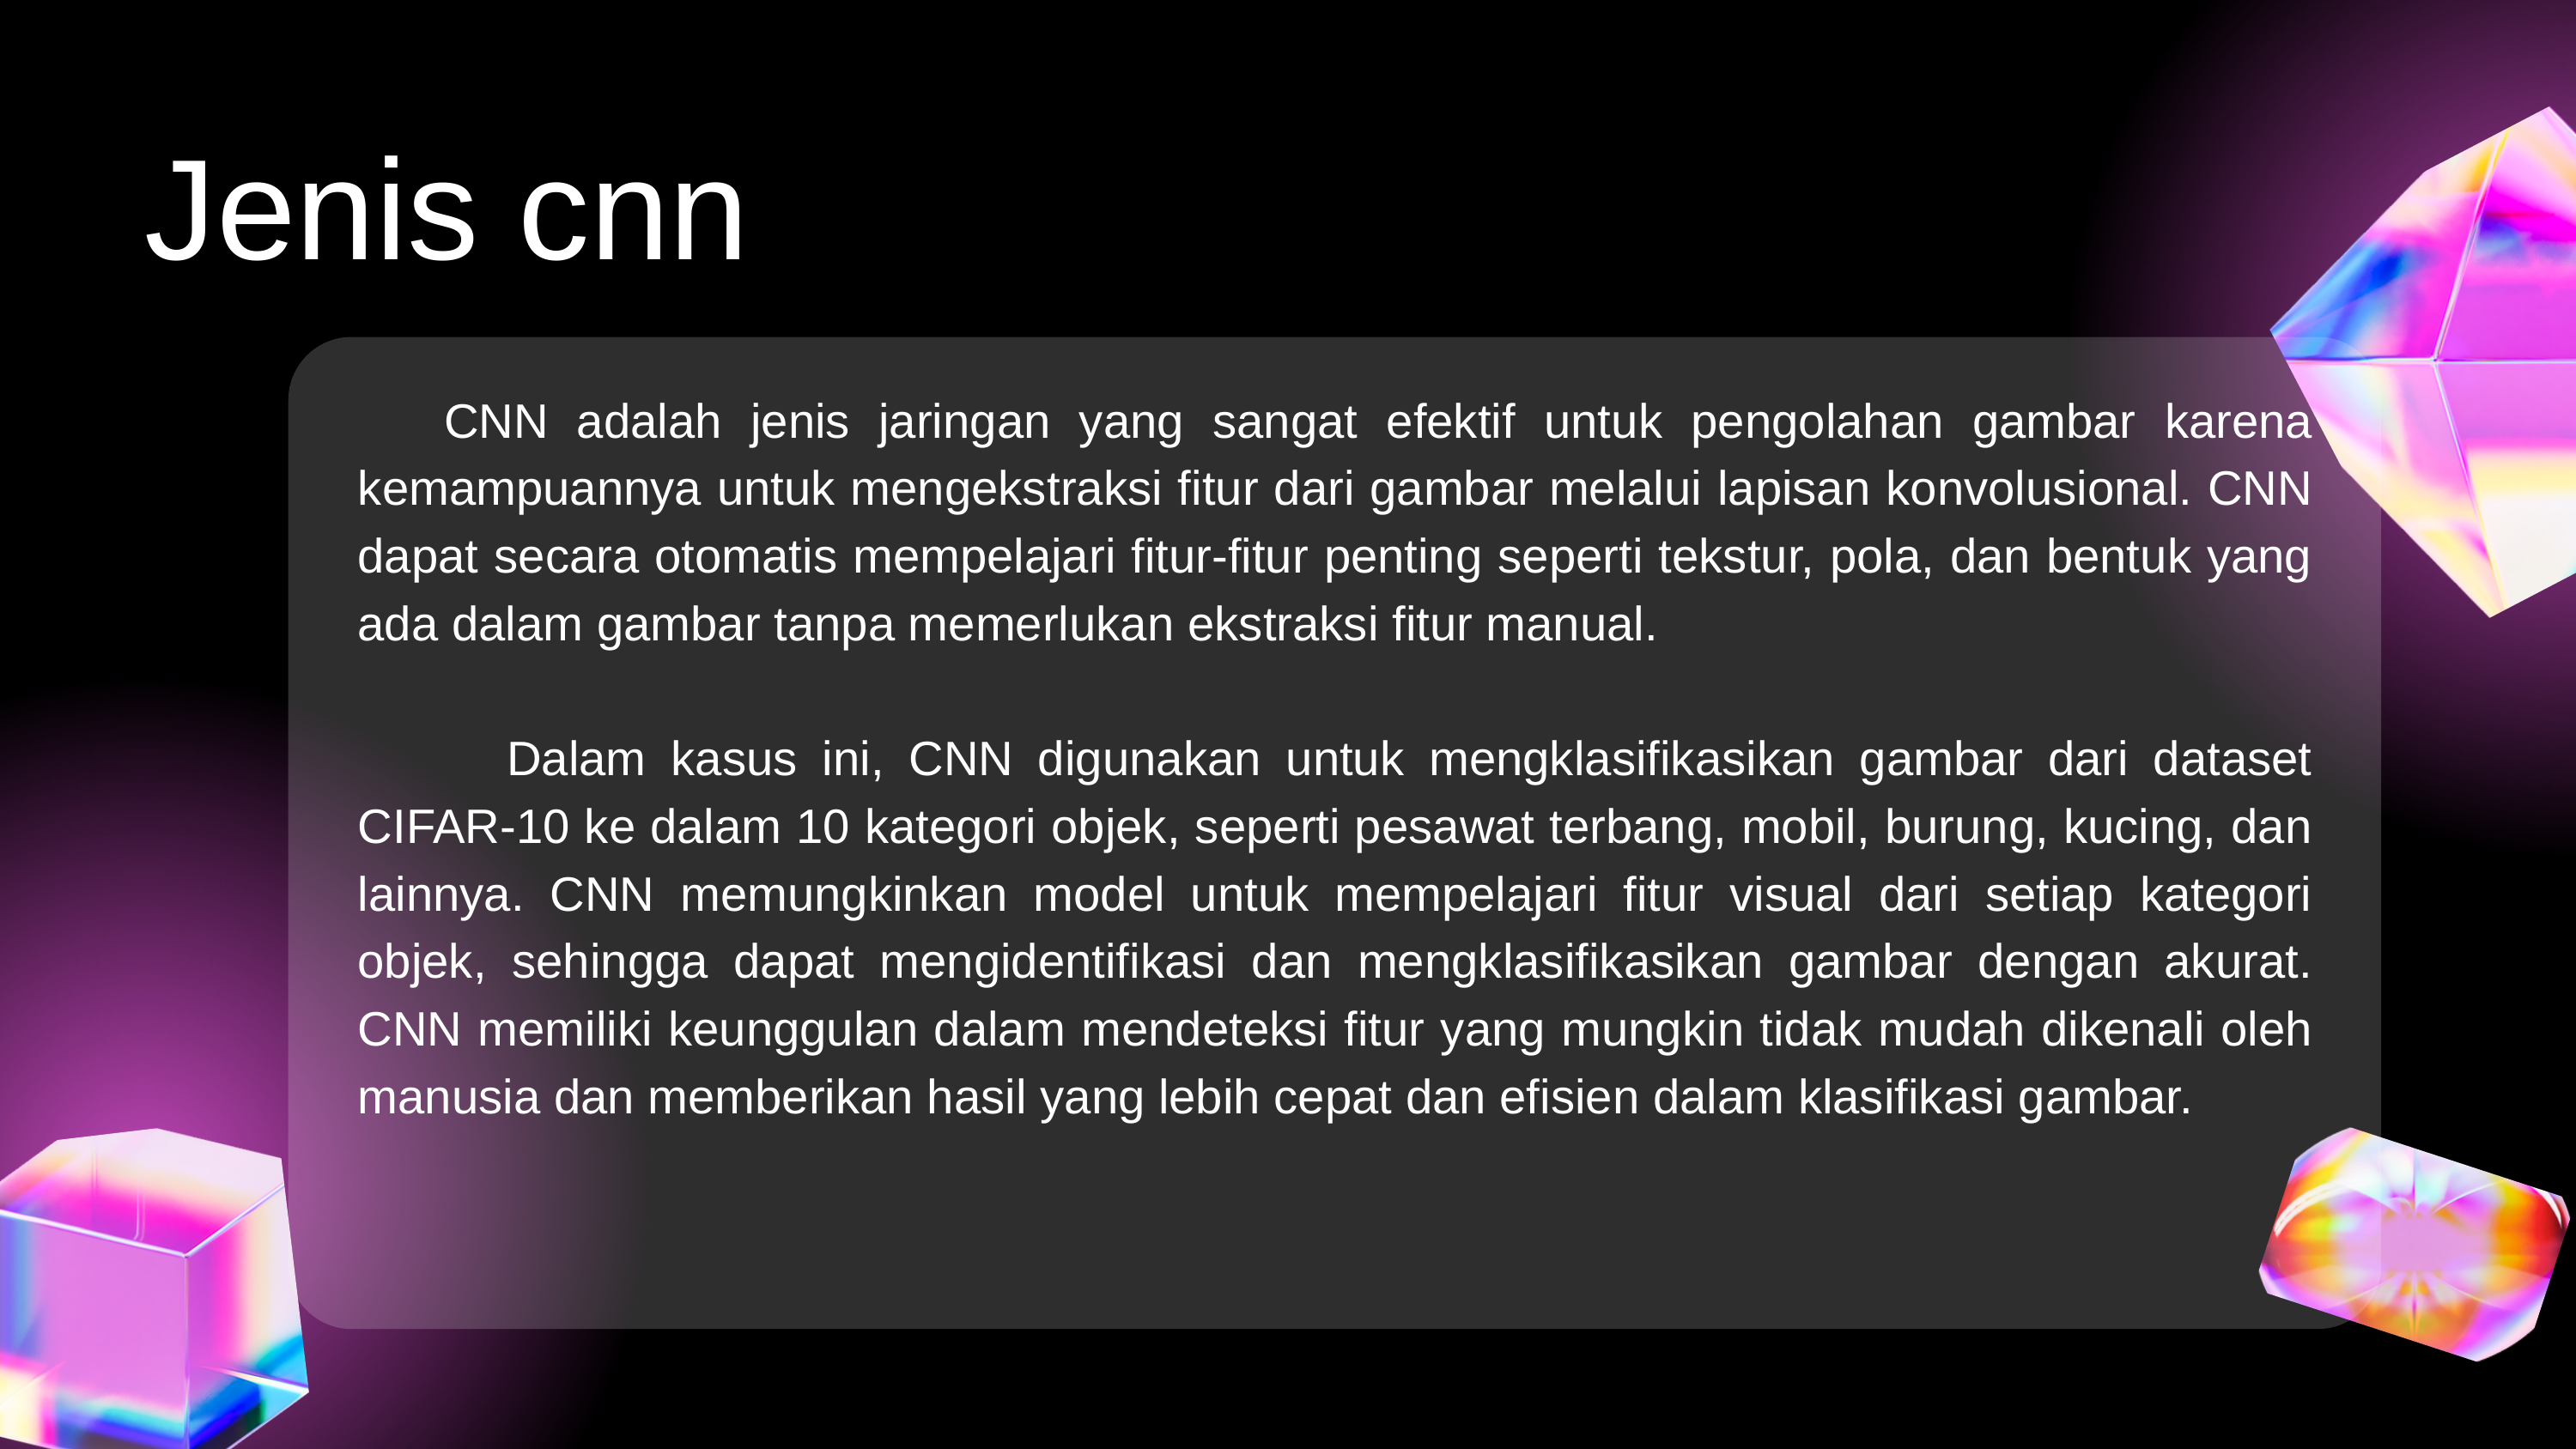

Jenis cnn

   CNN adalah jenis jaringan yang sangat efektif untuk pengolahan gambar karena kemampuannya untuk mengekstraksi fitur dari gambar melalui lapisan konvolusional. CNN dapat secara otomatis mempelajari fitur-fitur penting seperti tekstur, pola, dan bentuk yang ada dalam gambar tanpa memerlukan ekstraksi fitur manual.

      Dalam kasus ini, CNN digunakan untuk mengklasifikasikan gambar dari dataset CIFAR-10 ke dalam 10 kategori objek, seperti pesawat terbang, mobil, burung, kucing, dan lainnya. CNN memungkinkan model untuk mempelajari fitur visual dari setiap kategori objek, sehingga dapat mengidentifikasi dan mengklasifikasikan gambar dengan akurat. CNN memiliki keunggulan dalam mendeteksi fitur yang mungkin tidak mudah dikenali oleh manusia dan memberikan hasil yang lebih cepat dan efisien dalam klasifikasi gambar.